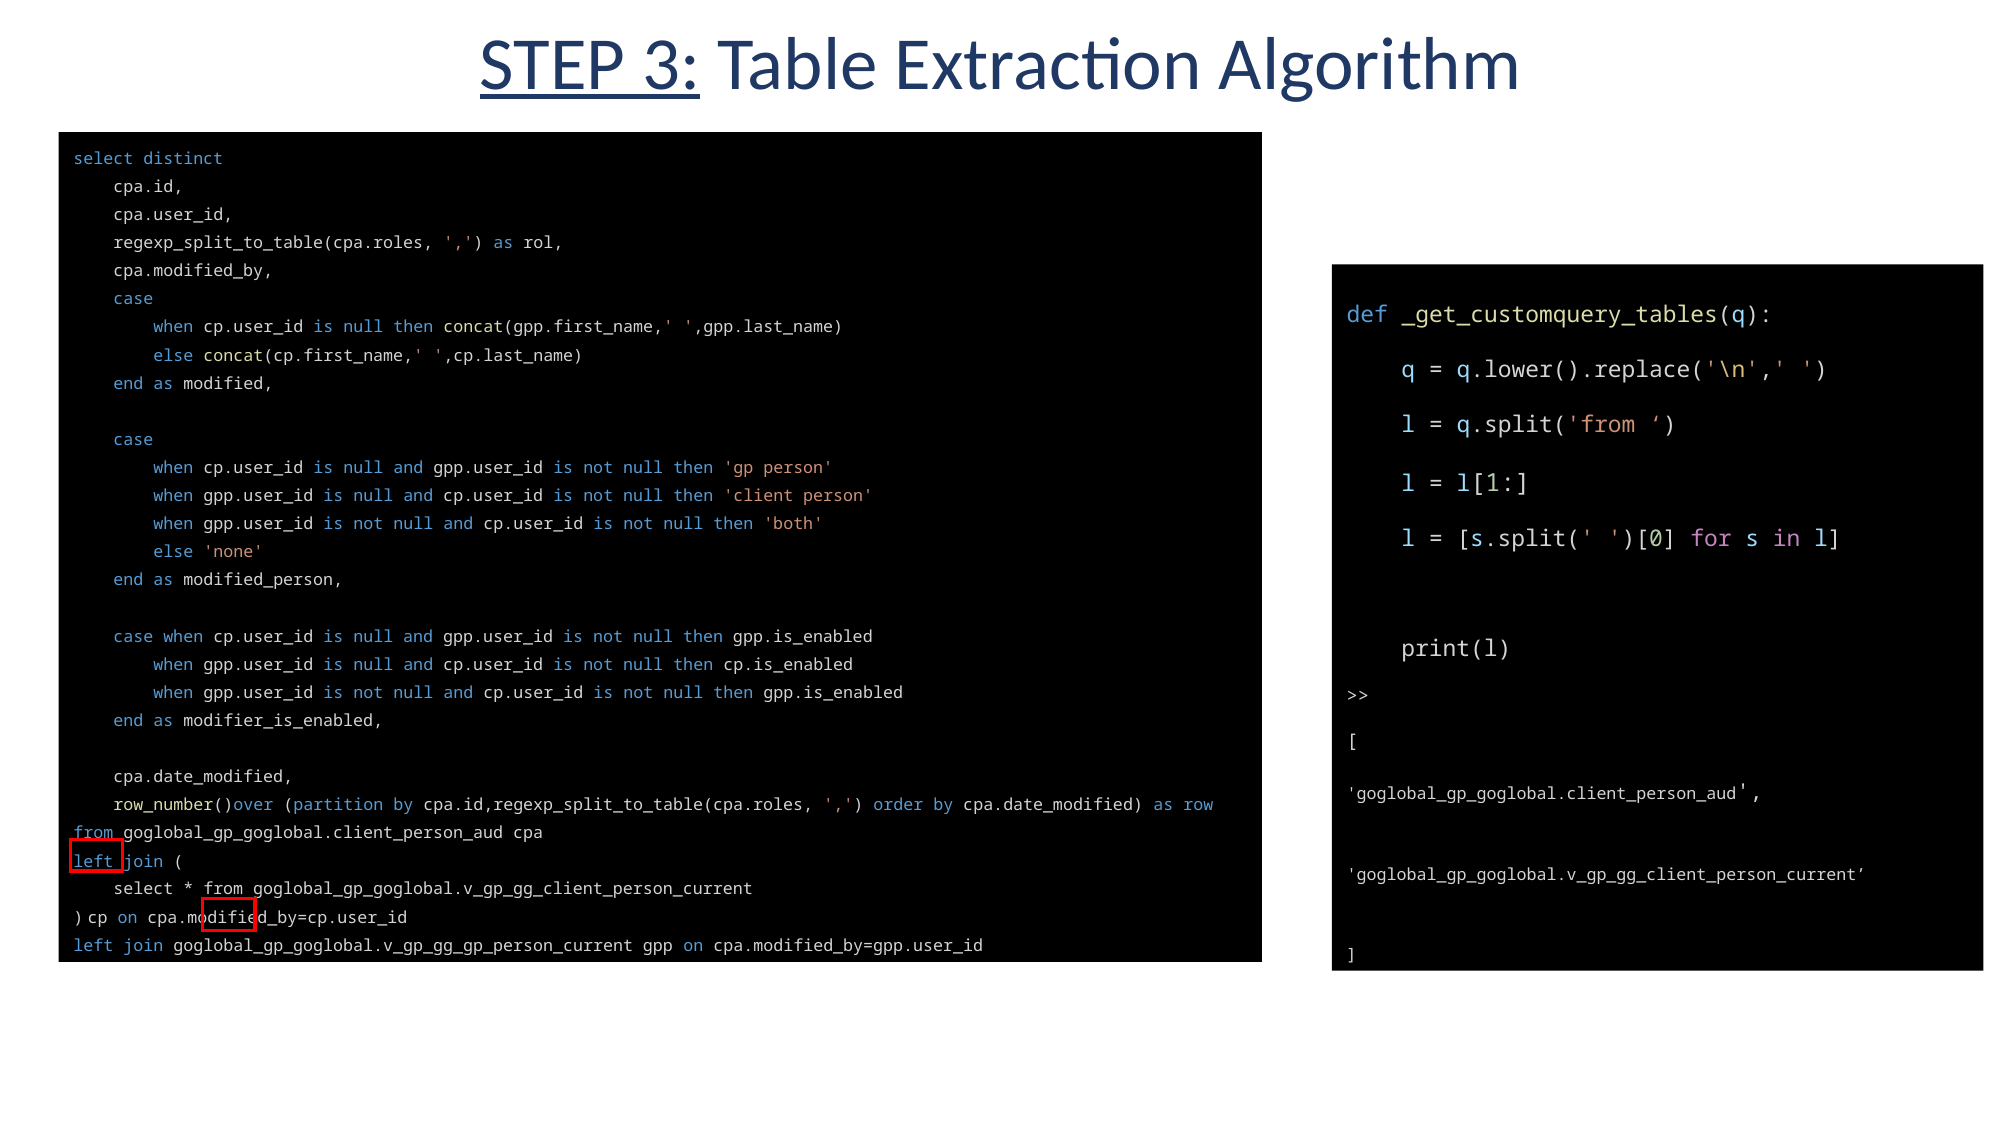

# STEP 3: Table Extraction Algorithm
select distinct
    cpa.id,
    cpa.user_id,
    regexp_split_to_table(cpa.roles, ',') as rol,
    cpa.modified_by,
    case
        when cp.user_id is null then concat(gpp.first_name,' ',gpp.last_name)
        else concat(cp.first_name,' ',cp.last_name)
    end as modified,

    case
        when cp.user_id is null and gpp.user_id is not null then 'gp person'
        when gpp.user_id is null and cp.user_id is not null then 'client person'
        when gpp.user_id is not null and cp.user_id is not null then 'both'
        else 'none'
    end as modified_person,

    case when cp.user_id is null and gpp.user_id is not null then gpp.is_enabled
        when gpp.user_id is null and cp.user_id is not null then cp.is_enabled
        when gpp.user_id is not null and cp.user_id is not null then gpp.is_enabled
    end as modifier_is_enabled,

    cpa.date_modified,
    row_number()over (partition by cpa.id,regexp_split_to_table(cpa.roles, ',') order by cpa.date_modified) as row
from goglobal_gp_goglobal.client_person_aud cpa
left join (
    select * from goglobal_gp_goglobal.v_gp_gg_client_person_current
) cp on cpa.modified_by=cp.user_id
left join goglobal_gp_goglobal.v_gp_gg_gp_person_current gpp on cpa.modified_by=gpp.user_id
def _get_customquery_tables(q):
    q = q.lower().replace('\n',' ')
    l = q.split('from ‘)
    l = l[1:]
    l = [s.split(' ')[0] for s in l]

    print(l)
>>
[
'goglobal_gp_goglobal.client_person_aud',

'goglobal_gp_goglobal.v_gp_gg_client_person_current’

]